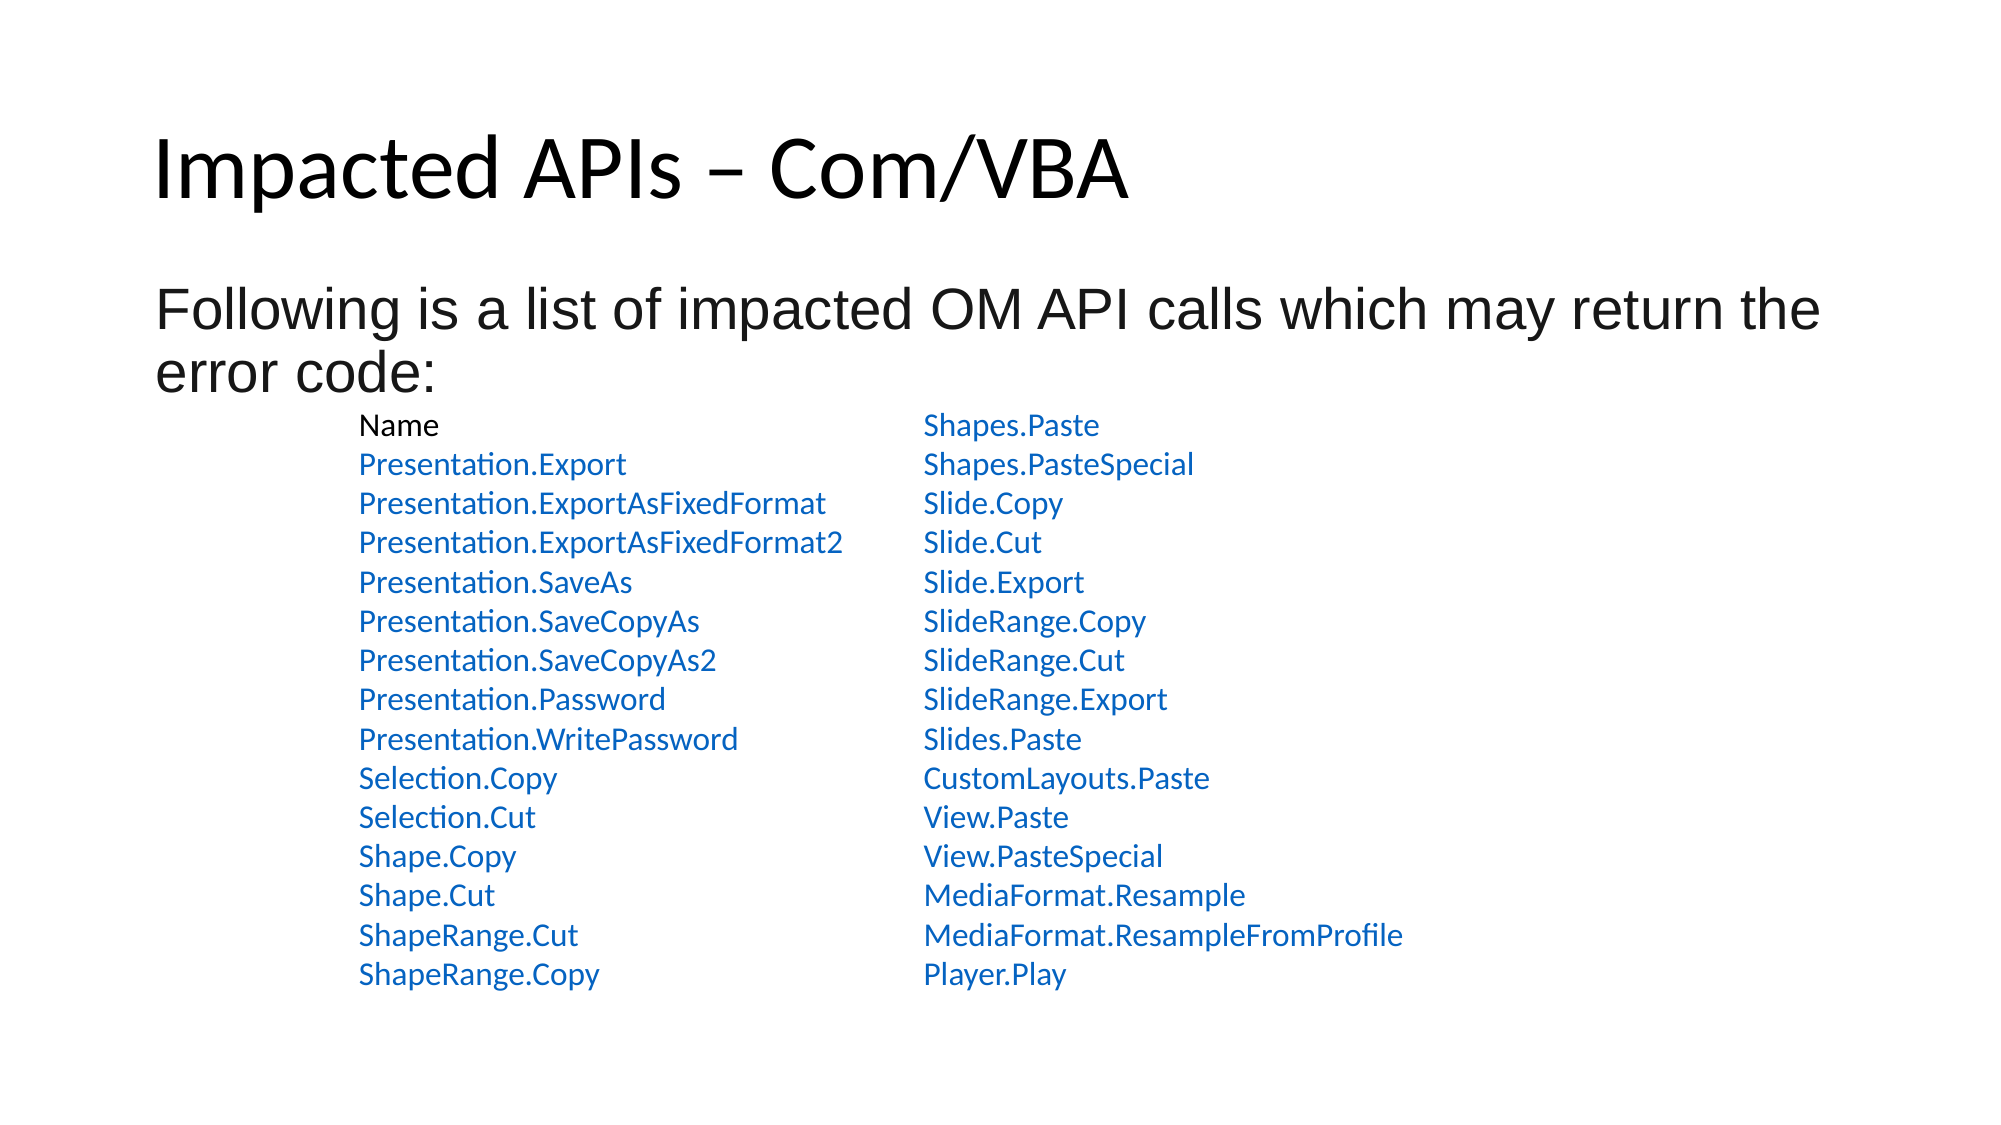

# Impacted APIs – Com/VBA
Following is a list of impacted OM API calls which may return the error code:
| Name |
| --- |
| Presentation.Export |
| Presentation.ExportAsFixedFormat |
| Presentation.ExportAsFixedFormat2 |
| Presentation.SaveAs |
| Presentation.SaveCopyAs |
| Presentation.SaveCopyAs2 |
| Presentation.Password |
| Presentation.WritePassword |
| Selection.Copy |
| Selection.Cut |
| Shape.Copy |
| Shape.Cut |
| ShapeRange.Cut |
| ShapeRange.Copy |
| Shapes.Paste |
| --- |
| Shapes.PasteSpecial |
| Slide.Copy |
| Slide.Cut |
| Slide.Export |
| SlideRange.Copy |
| SlideRange.Cut |
| SlideRange.Export |
| Slides.Paste |
| CustomLayouts.Paste |
| View.Paste |
| View.PasteSpecial |
| MediaFormat.Resample |
| MediaFormat.ResampleFromProfile |
| Player.Play |